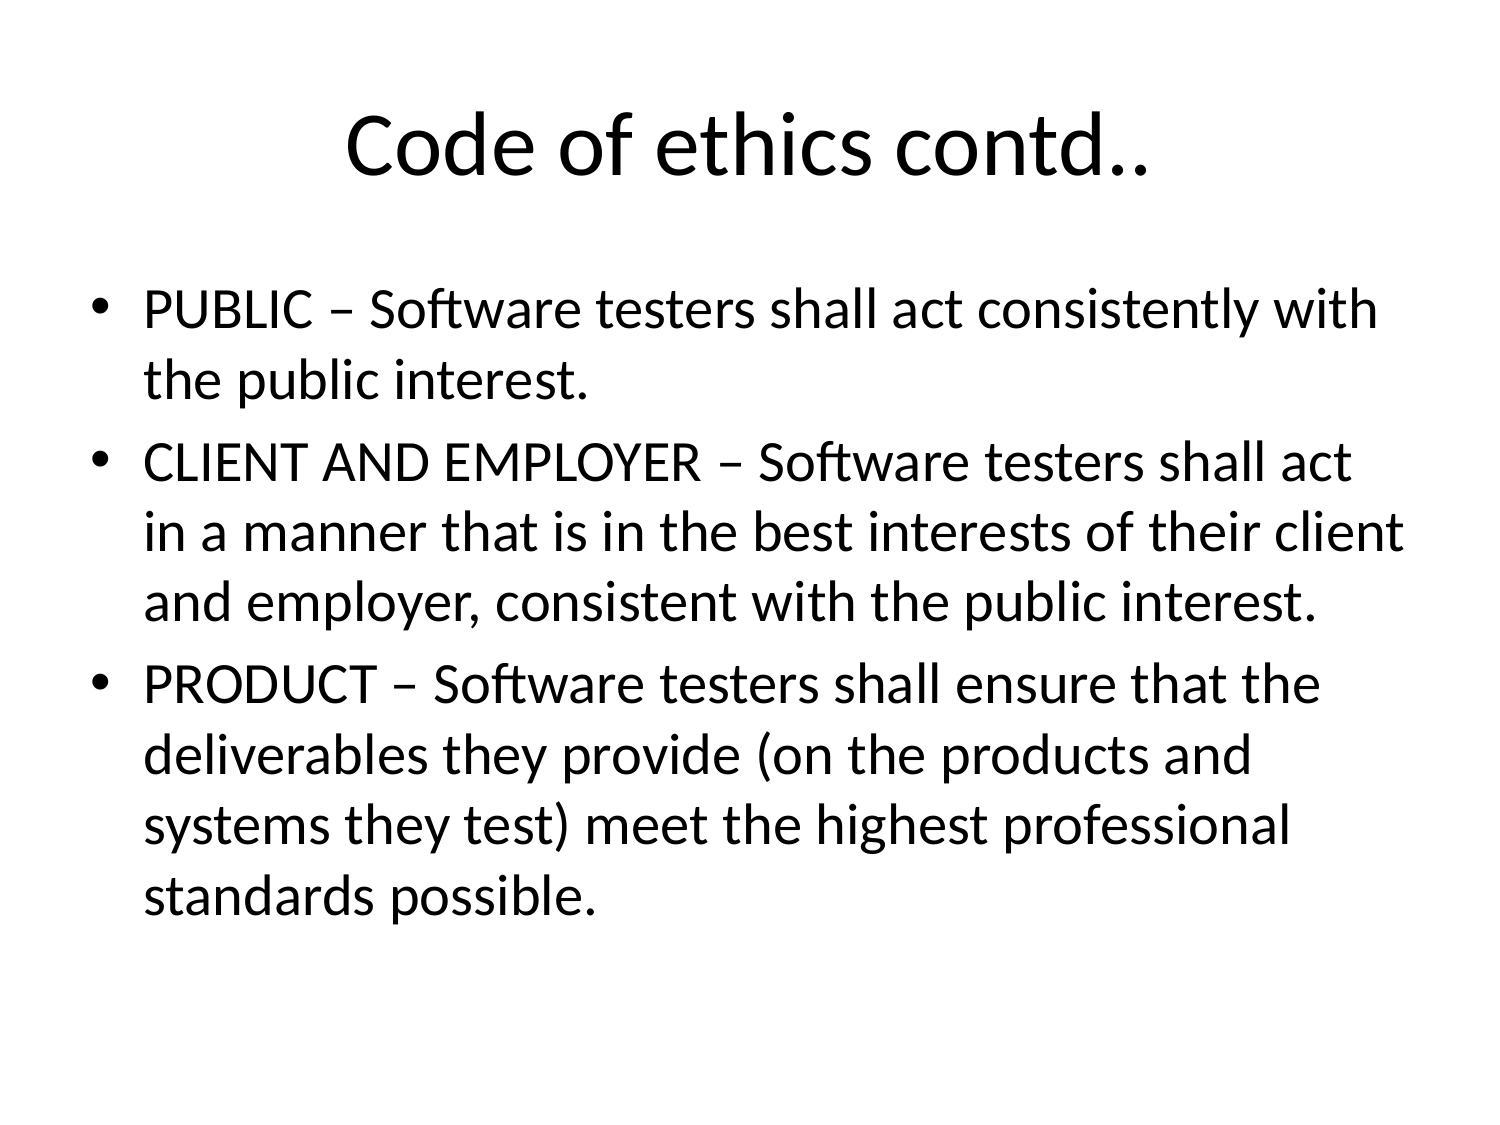

# Code of ethics contd..
PUBLIC – Software testers shall act consistently with the public interest.
CLIENT AND EMPLOYER – Software testers shall act in a manner that is in the best interests of their client and employer, consistent with the public interest.
PRODUCT – Software testers shall ensure that the deliverables they provide (on the products and systems they test) meet the highest professional standards possible.